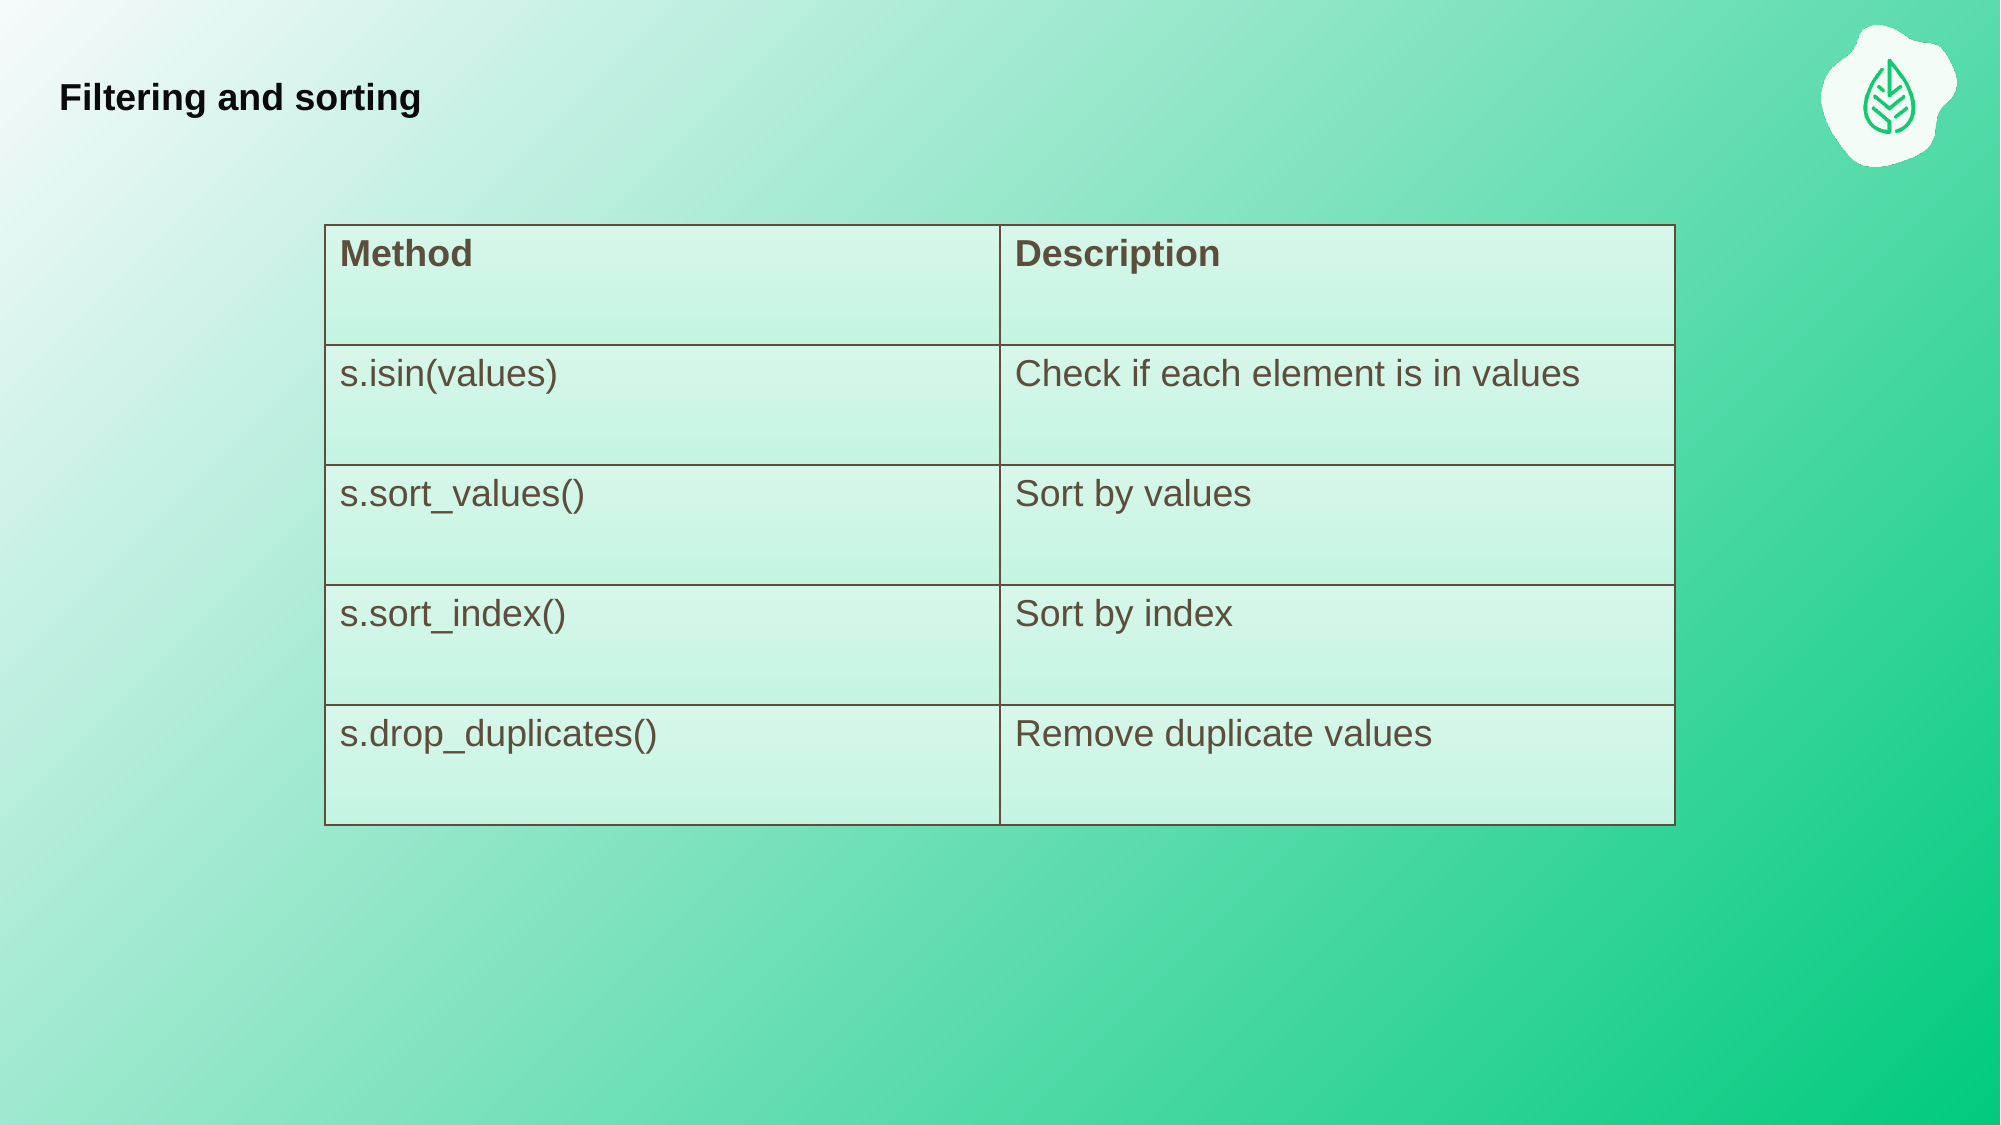

Filtering and sorting
| Method | Description |
| --- | --- |
| s.isin(values) | Check if each element is in values |
| s.sort\_values() | Sort by values |
| s.sort\_index() | Sort by index |
| s.drop\_duplicates() | Remove duplicate values |